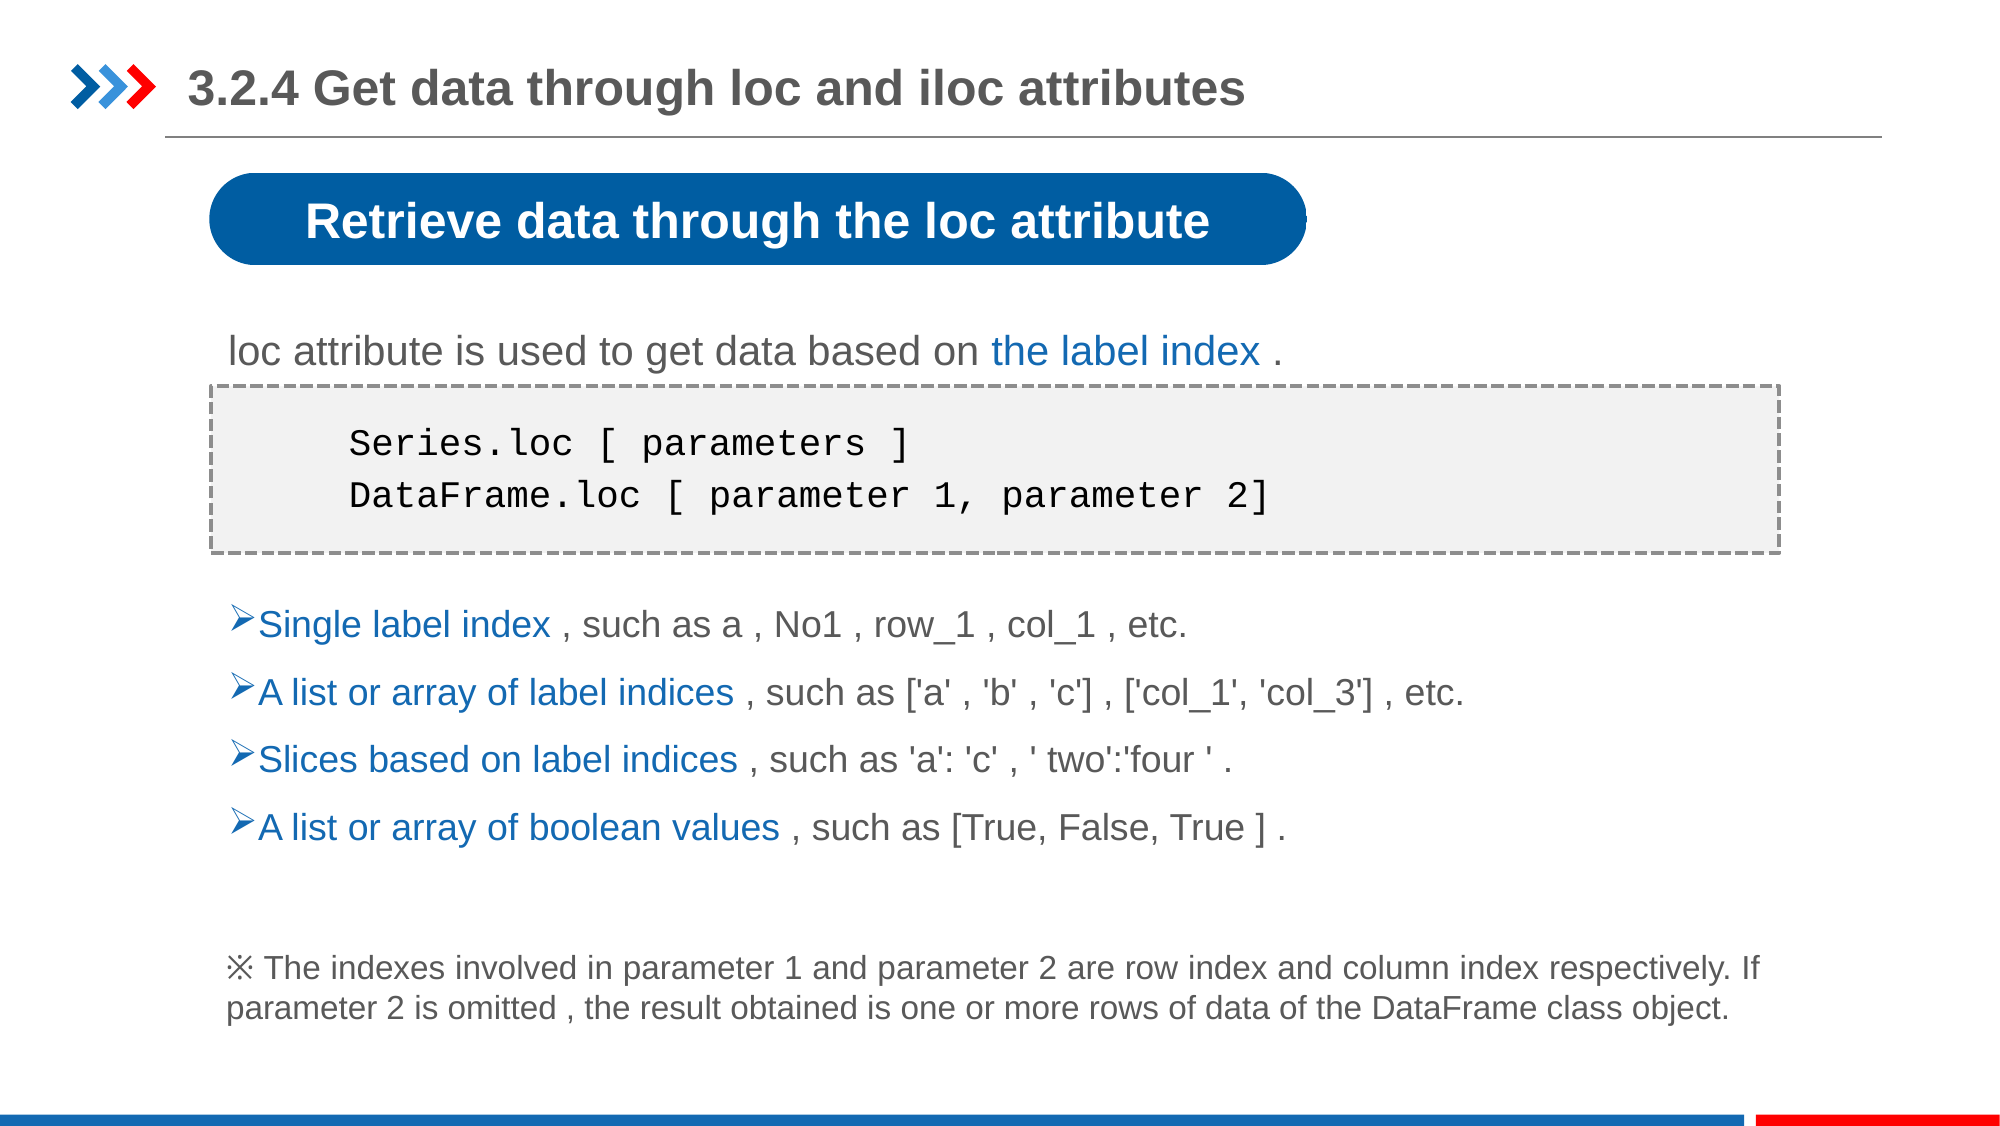

3.2.4 Get data through loc and iloc attributes
Retrieve data through the loc attribute
loc attribute is used to get data based on the label index .

Series.loc [ parameters ]
DataFrame.loc [ parameter 1, parameter 2]
Single label index , such as a , No1 , row_1 , col_1 , etc.
A list or array of label indices , such as ['a' , 'b' , 'c'] , ['col_1', 'col_3'] , etc.
Slices based on label indices , such as 'a': 'c' , ' two':'four ' .
A list or array of boolean values , such as [True, False, True ] .
※ The indexes involved in parameter 1 and parameter 2 are row index and column index respectively. If parameter 2 is omitted , the result obtained is one or more rows of data of the DataFrame class object.